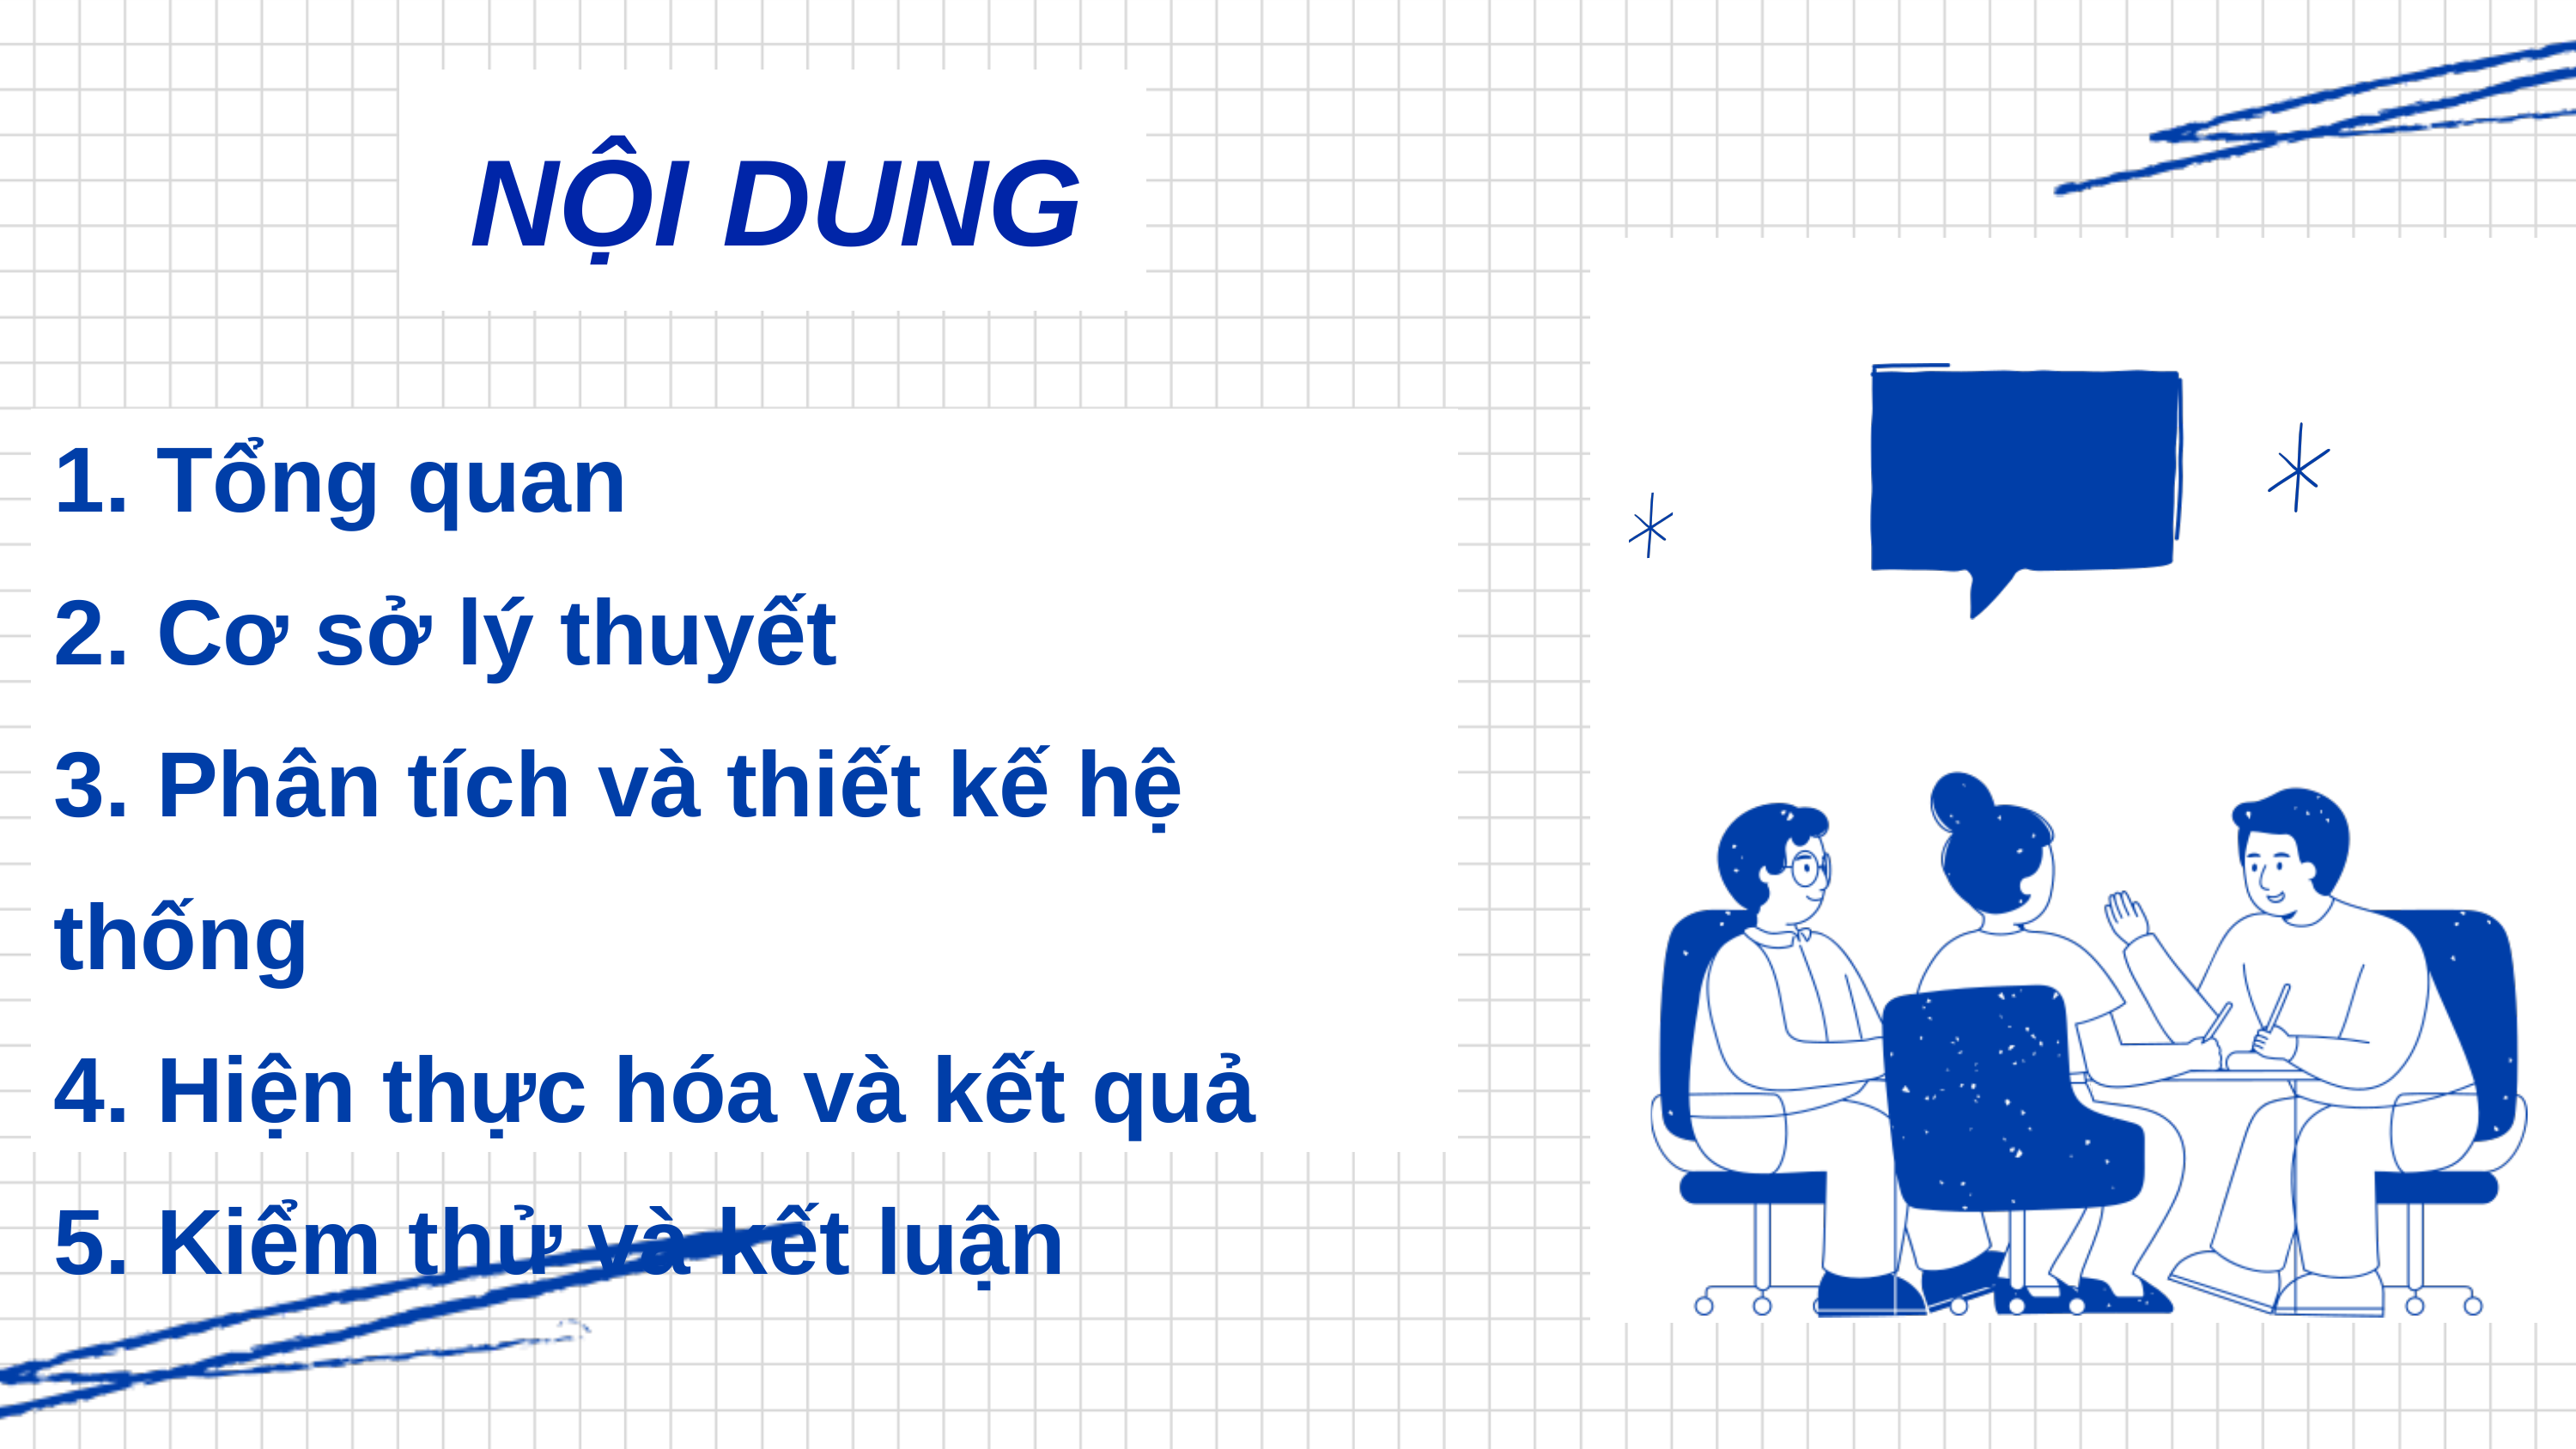

NỘI DUNG

1. Tổng quan
2. Cơ sở lý thuyết
3. Phân tích và thiết kế hệ thống
4. Hiện thực hóa và kết quả
5. Kiểm thử và kết luận